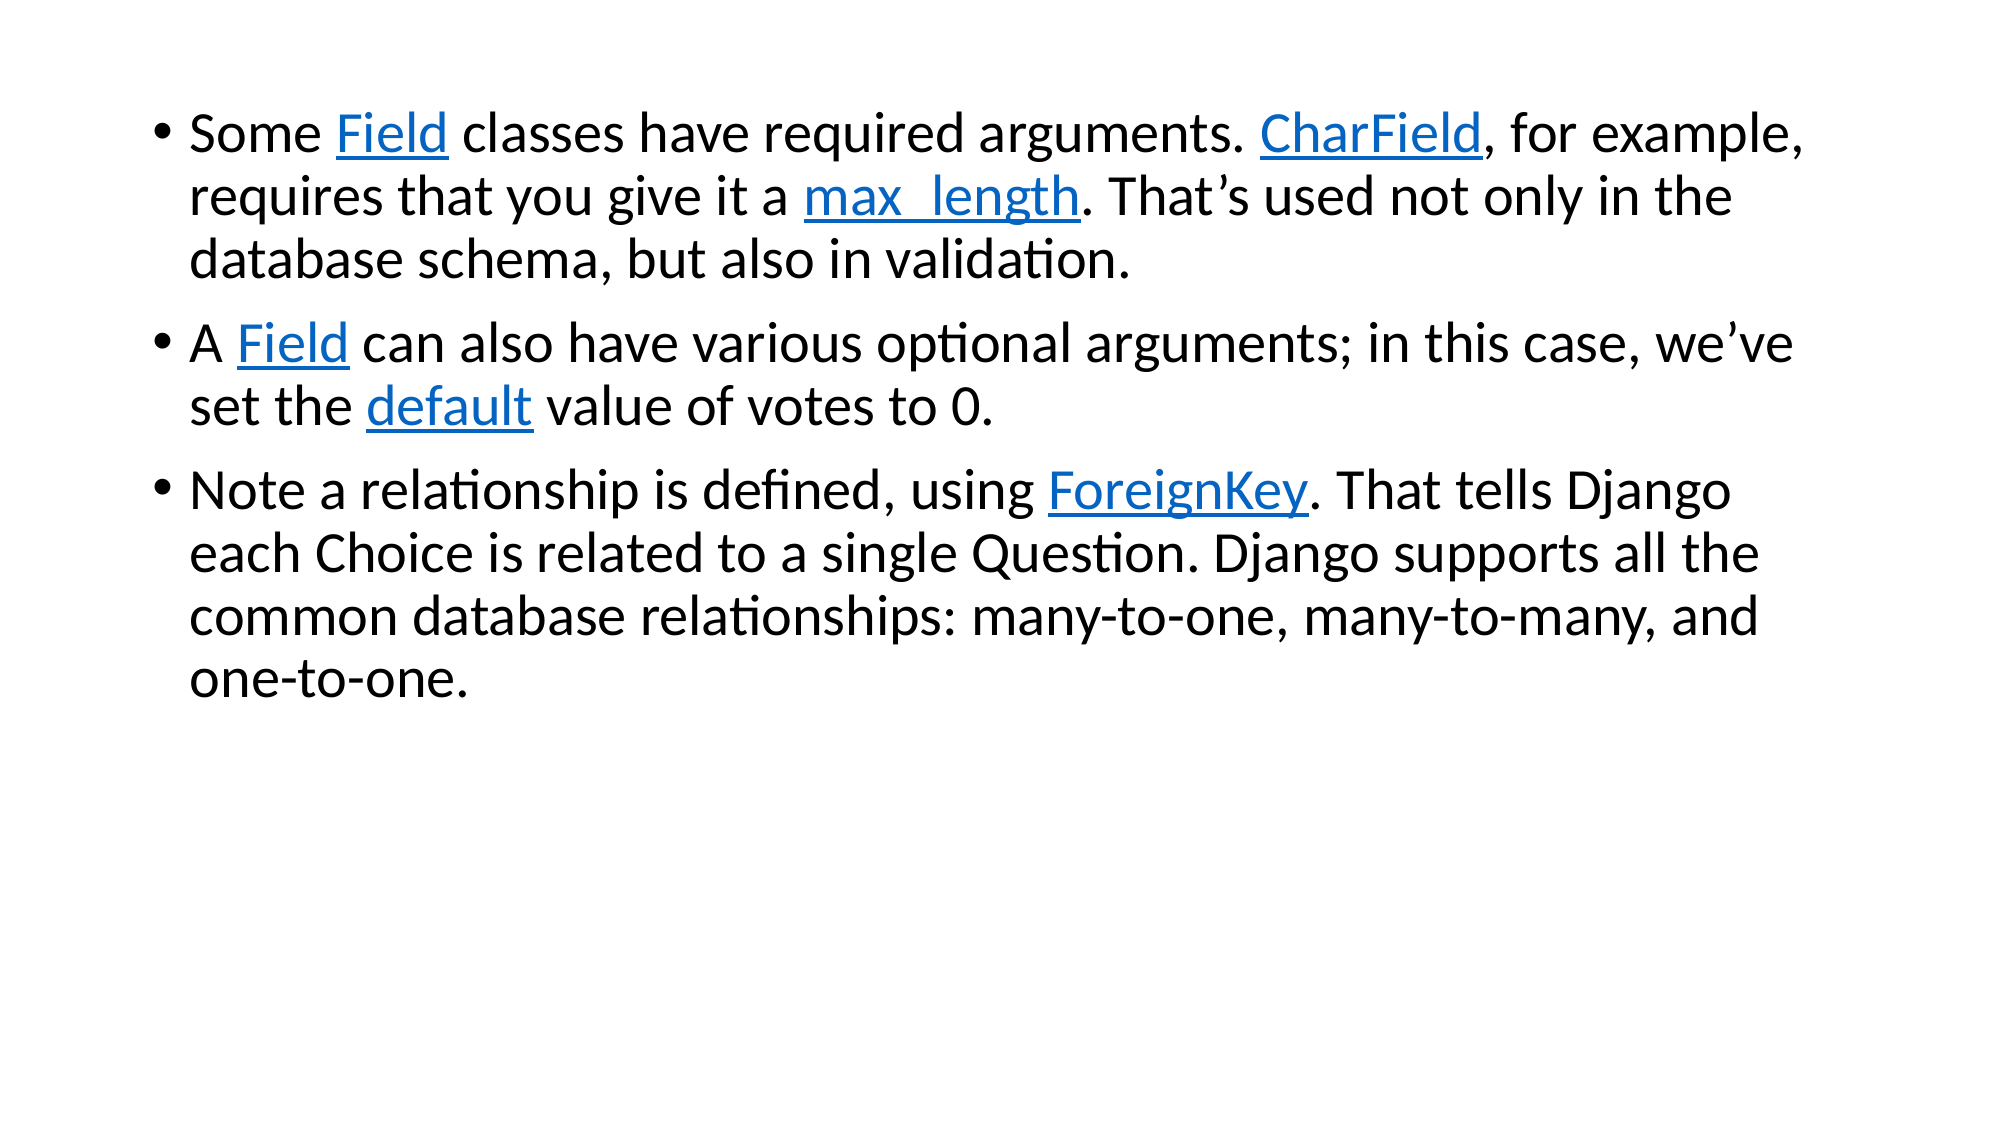

Some Field classes have required arguments. CharField, for example, requires that you give it a max_length. That’s used not only in the database schema, but also in validation.
A Field can also have various optional arguments; in this case, we’ve set the default value of votes to 0.
Note a relationship is defined, using ForeignKey. That tells Django each Choice is related to a single Question. Django supports all the common database relationships: many-to-one, many-to-many, and one-to-one.